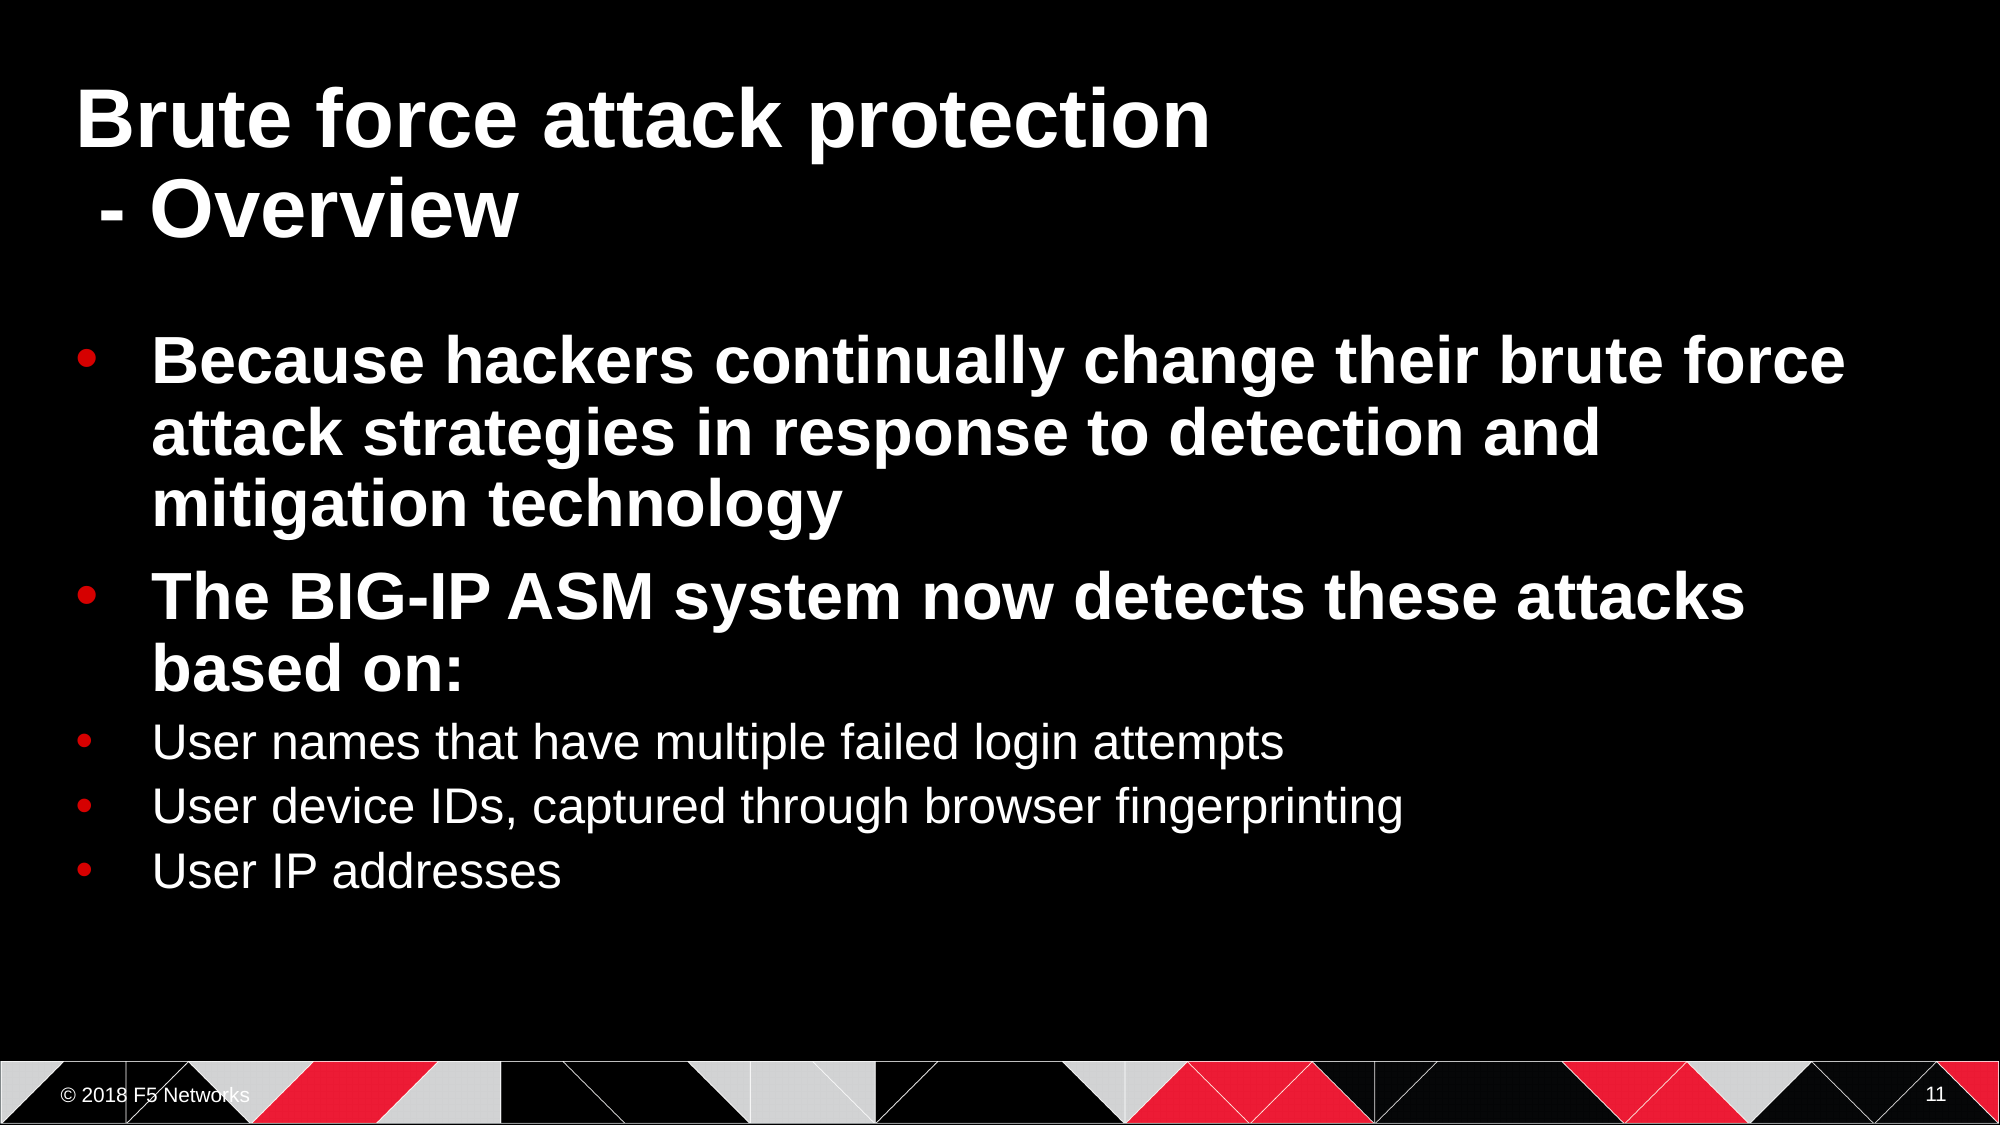

# Brute force attack protection - Overview
Because hackers continually change their brute force attack strategies in response to detection and mitigation technology
The BIG-IP ASM system now detects these attacks based on:
User names that have multiple failed login attempts
User device IDs, captured through browser fingerprinting
User IP addresses

11
© 2018 F5 Networks